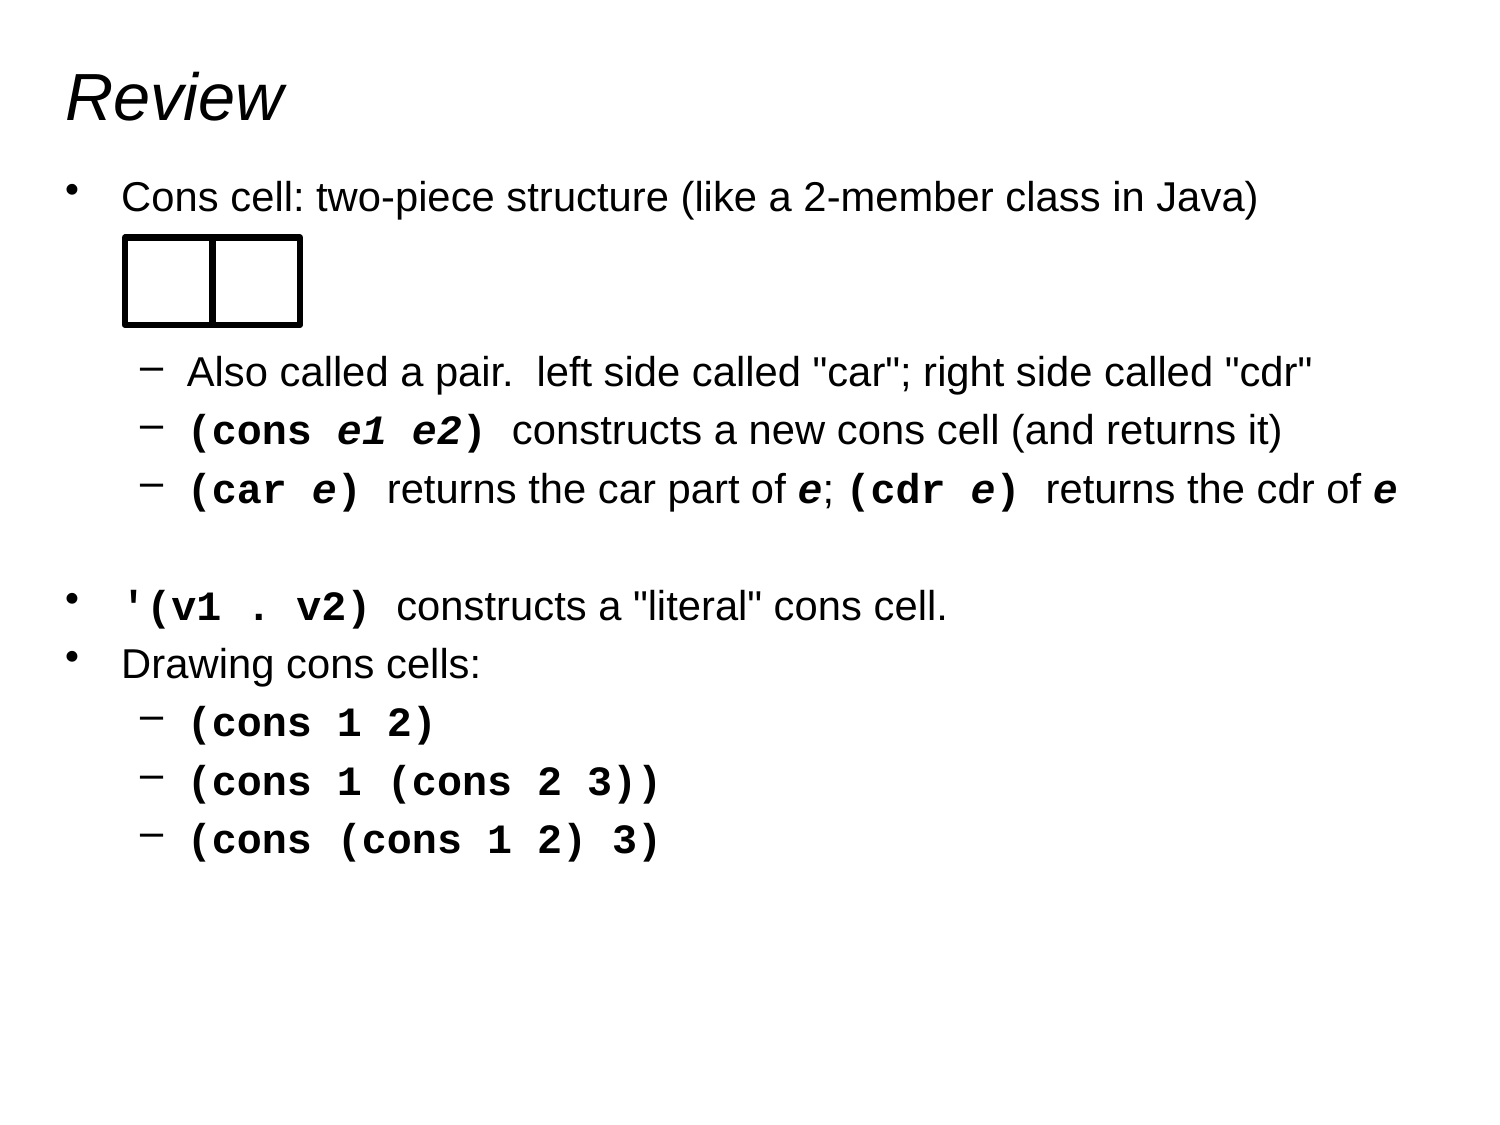

# Review
Cons cell: two-piece structure (like a 2-member class in Java)

Also called a pair.  left side called "car"; right side called "cdr"
(cons e1 e2) constructs a new cons cell (and returns it)
(car e) returns the car part of e; (cdr e) returns the cdr of e

'(v1 . v2) constructs a "literal" cons cell.
Drawing cons cells:
(cons 1 2)
(cons 1 (cons 2 3))
(cons (cons 1 2) 3)